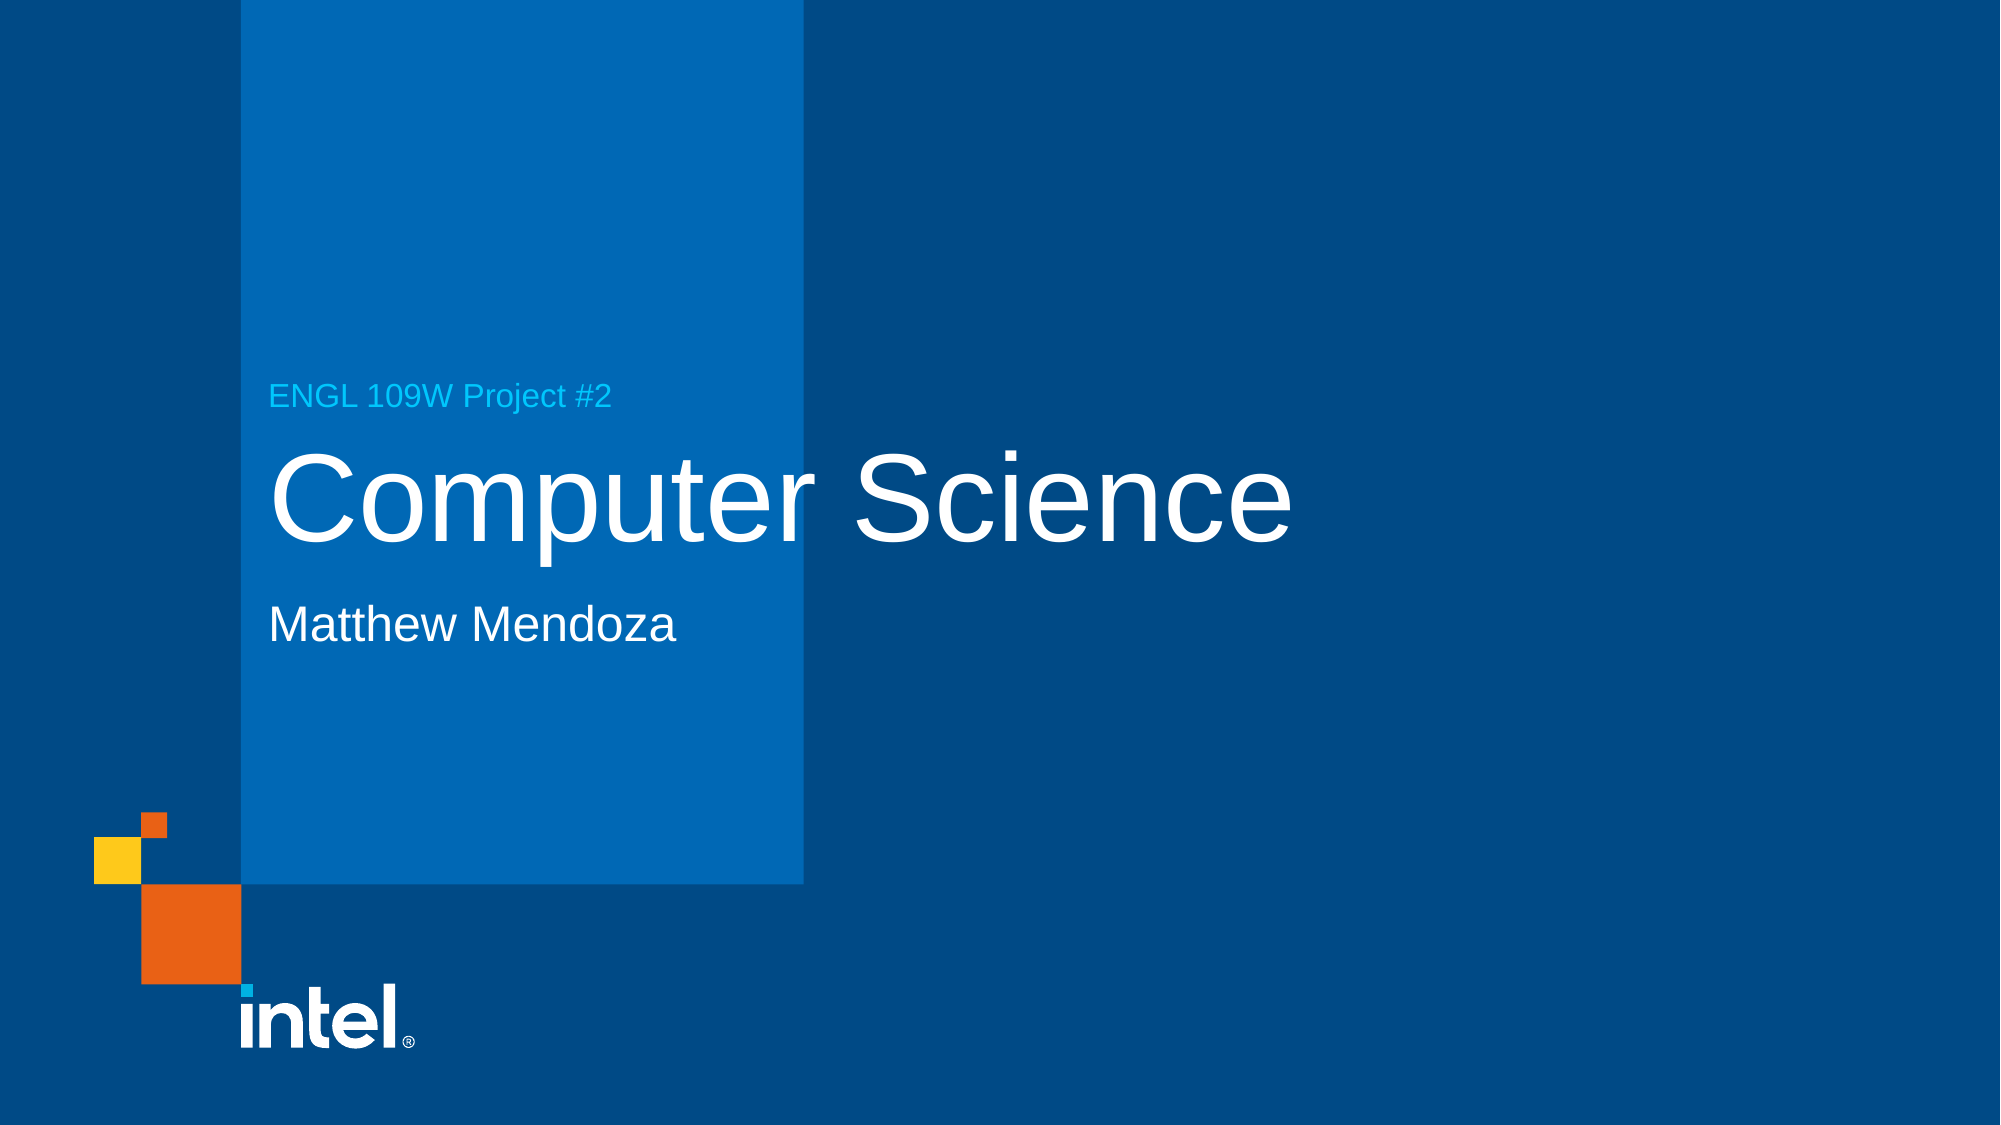

# Computer Science
ENGL 109W Project #2
Matthew Mendoza